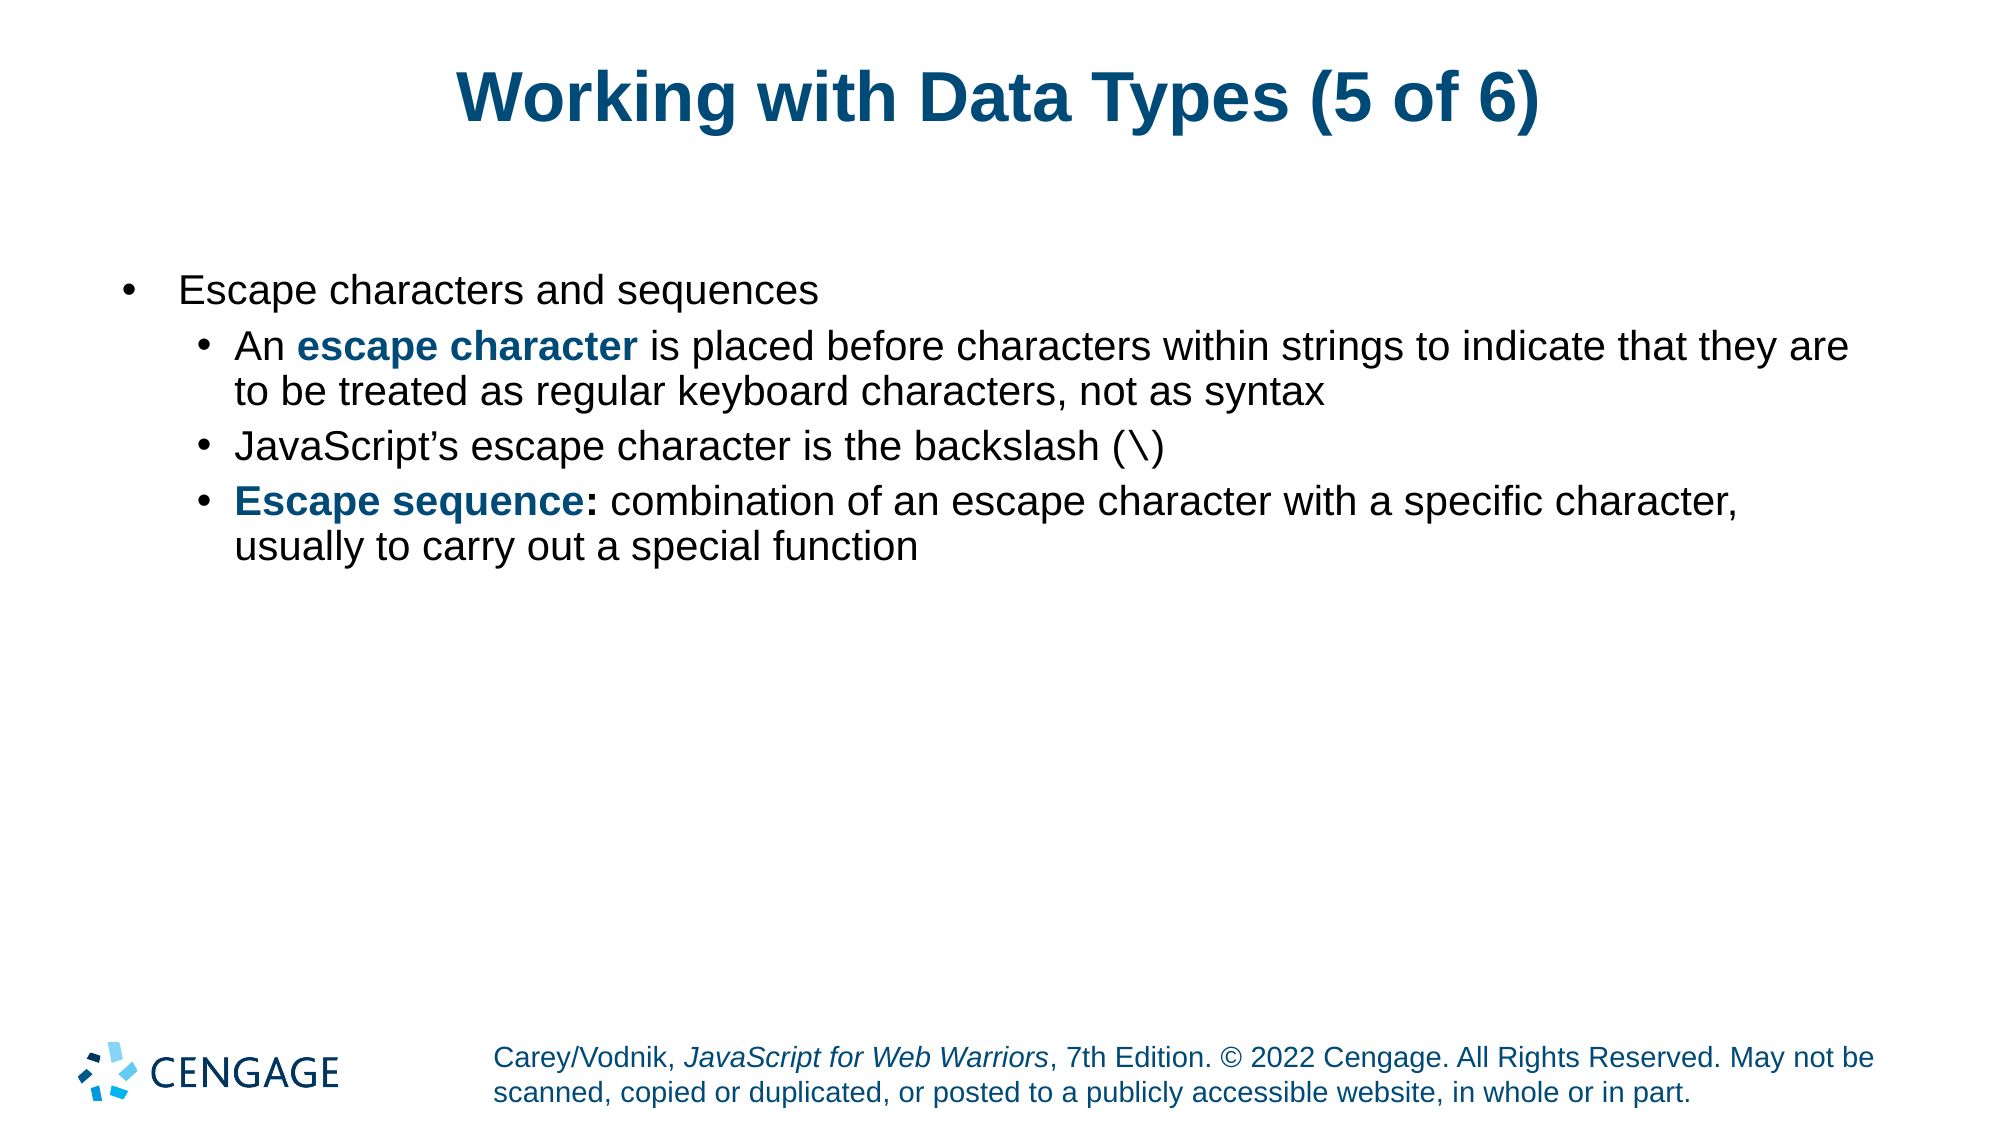

# Working with Data Types (5 of 6)
Escape characters and sequences
An escape character is placed before characters within strings to indicate that they are to be treated as regular keyboard characters, not as syntax
JavaScript’s escape character is the backslash (\)
Escape sequence: combination of an escape character with a specific character, usually to carry out a special function